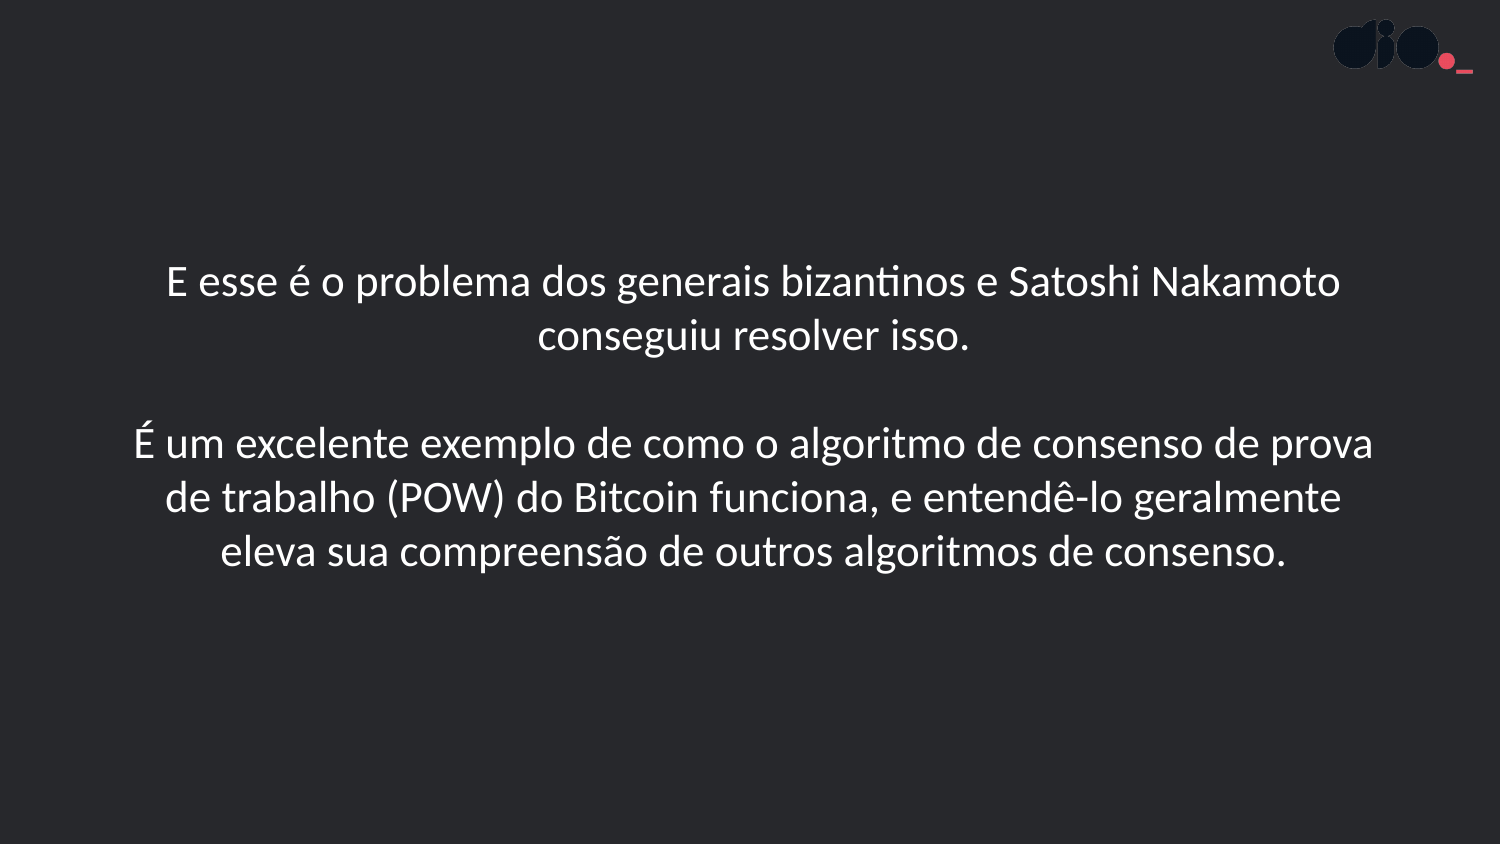

# E esse é o problema dos generais bizantinos e Satoshi Nakamoto conseguiu resolver isso. É um excelente exemplo de como o algoritmo de consenso de prova de trabalho (POW) do Bitcoin funciona, e entendê-lo geralmente eleva sua compreensão de outros algoritmos de consenso.